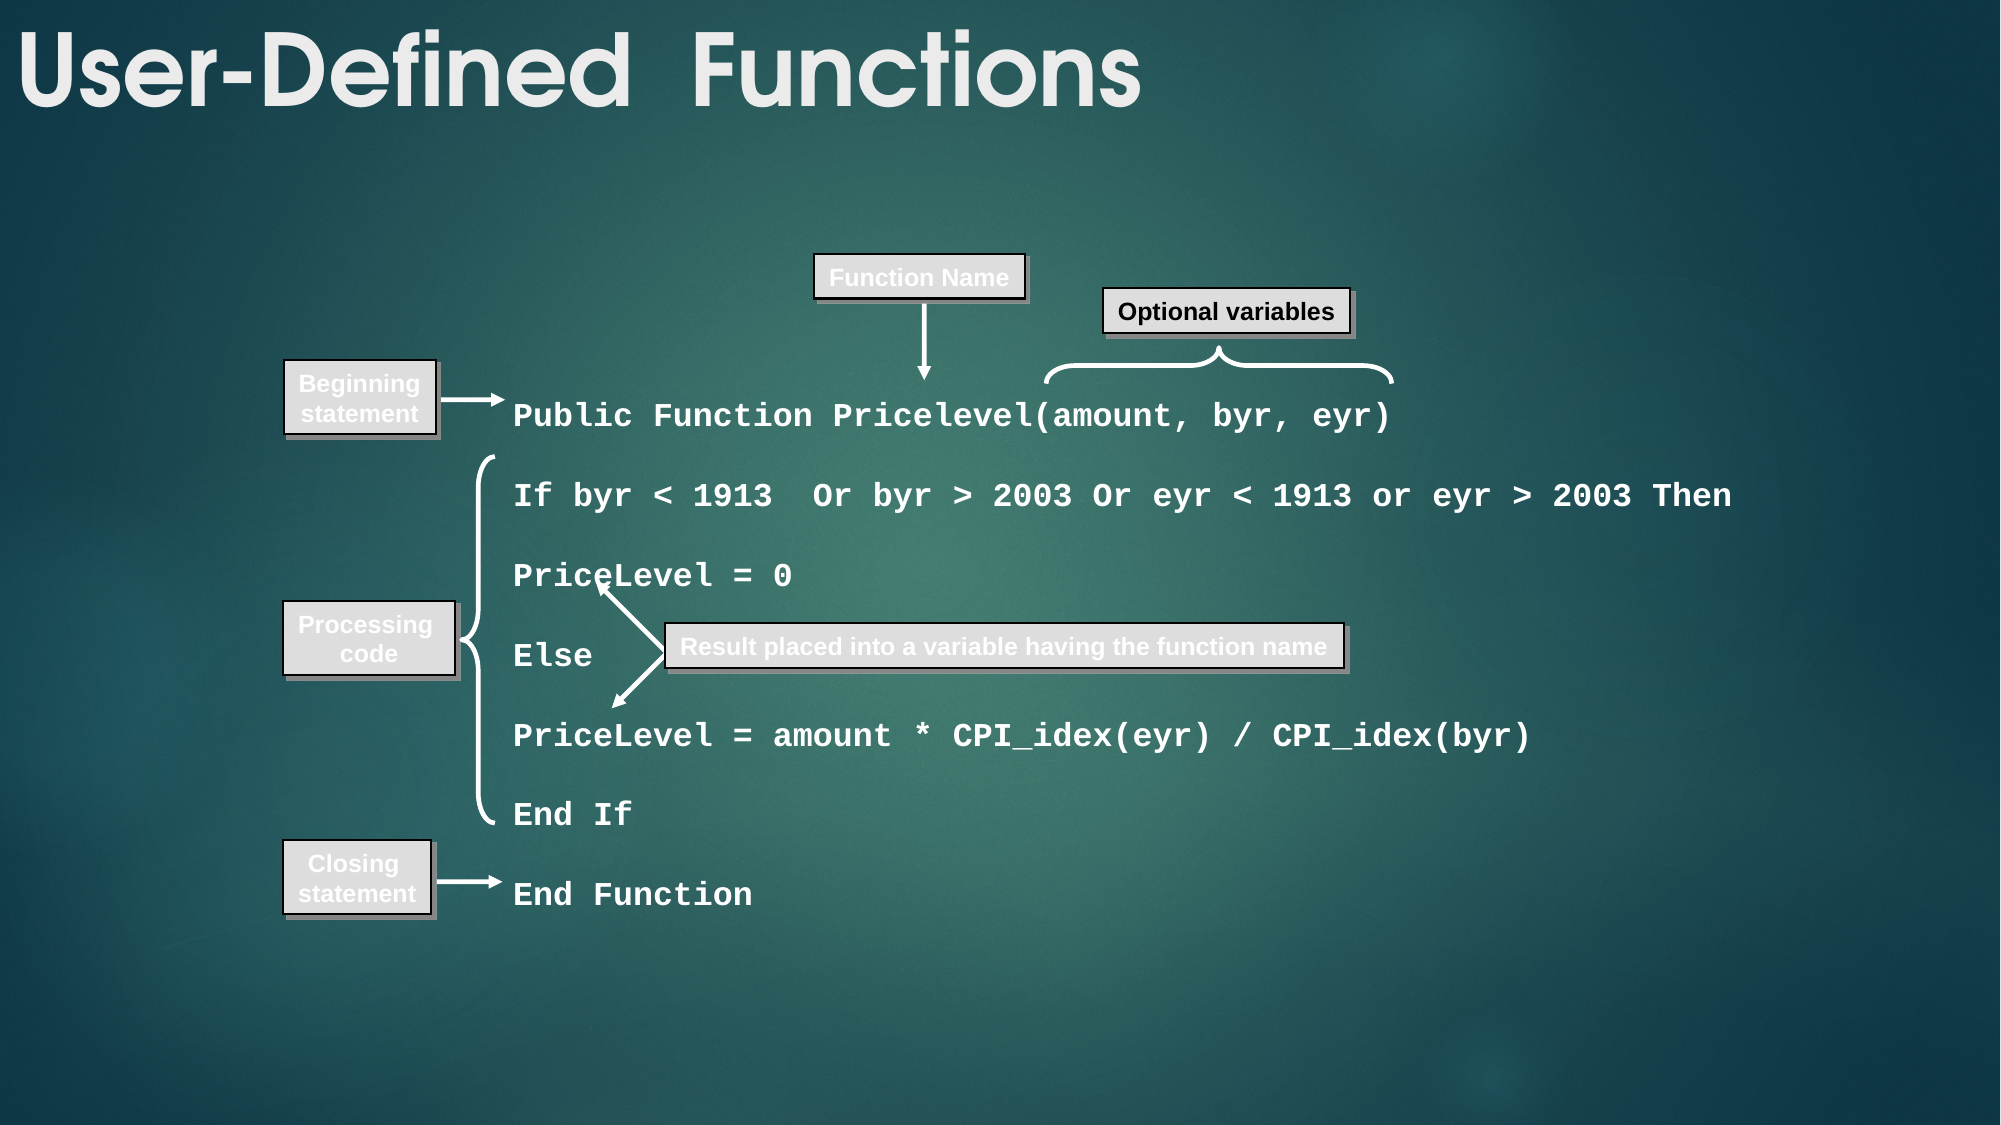

# User-Defined  Functions

Function Name
Optional variables

Public Function Pricelevel(amount, byr, eyr)
If byr < 1913  Or byr > 2003 Or eyr < 1913 or eyr > 2003 Then
PriceLevel = 0
Else
PriceLevel = amount * CPI_idex(eyr) / CPI_idex(byr)
End If
End Function
Beginning
statement

Processing
code
Result placed into a variable having the function name

Closing
statement